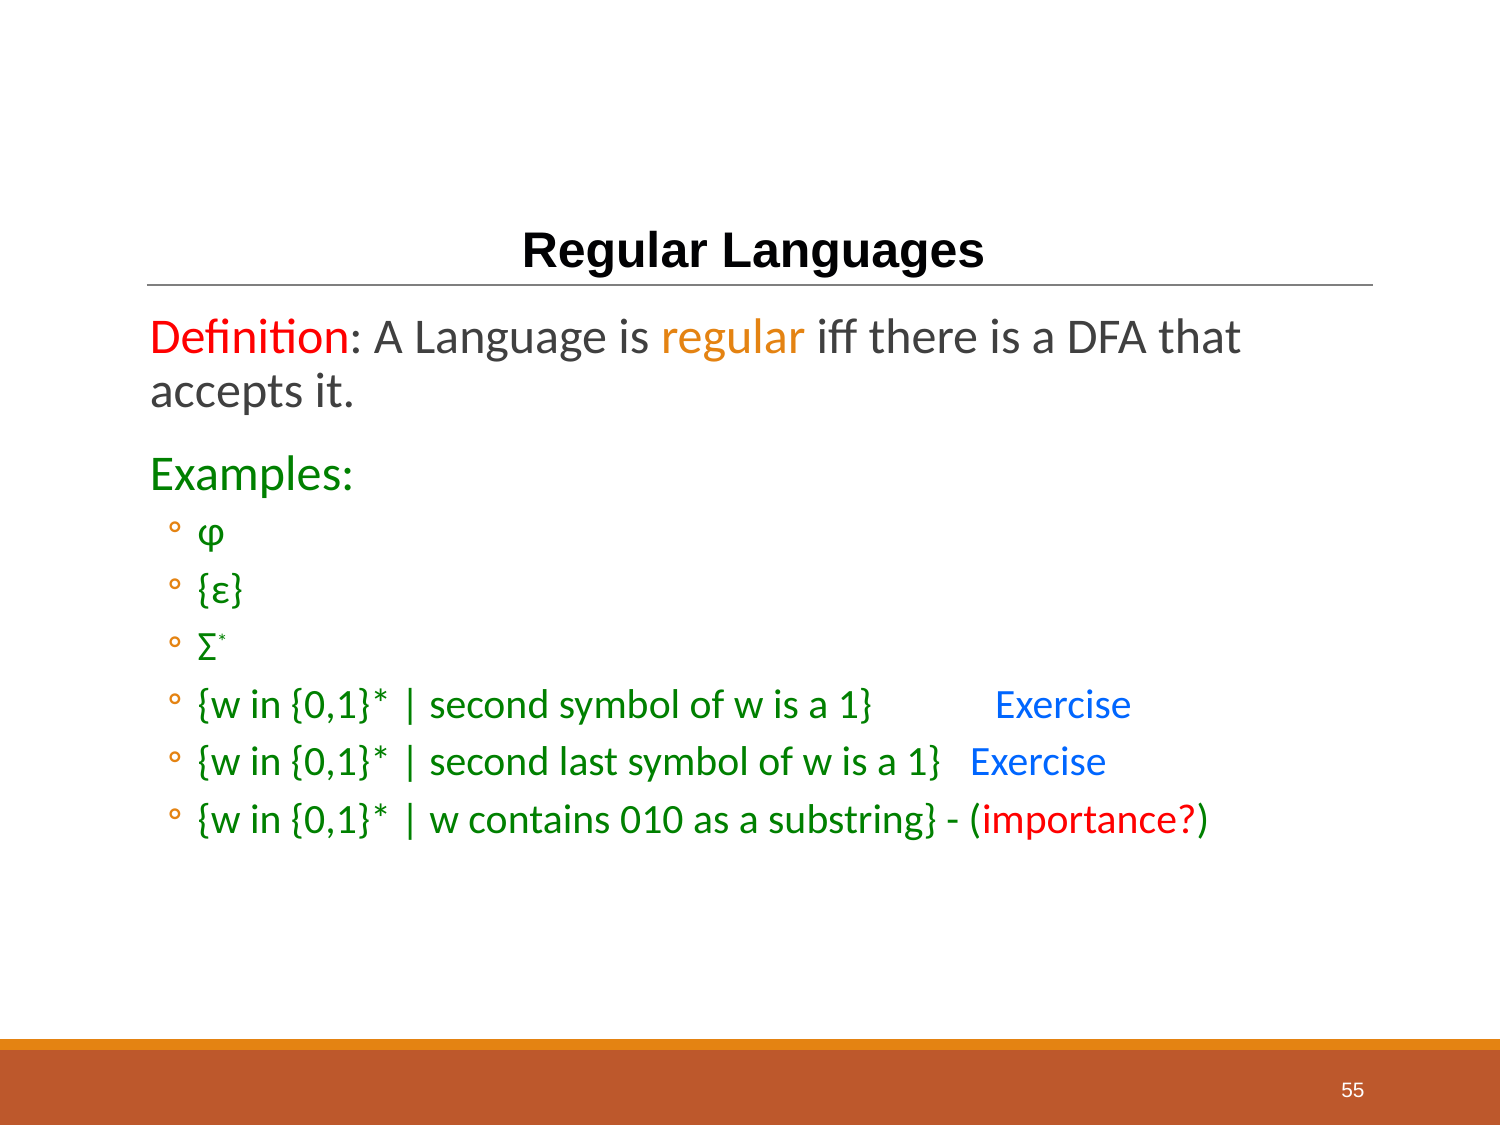

# Regular Languages
Definition: A Language is regular iff there is a DFA that accepts it.
Examples:
φ
{ε}
Σ*
{w in {0,1}* | second symbol of w is a 1}	     Exercise
{w in {0,1}* | second last symbol of w is a 1}   Exercise
{w in {0,1}* | w contains 010 as a substring} - (importance?)
55